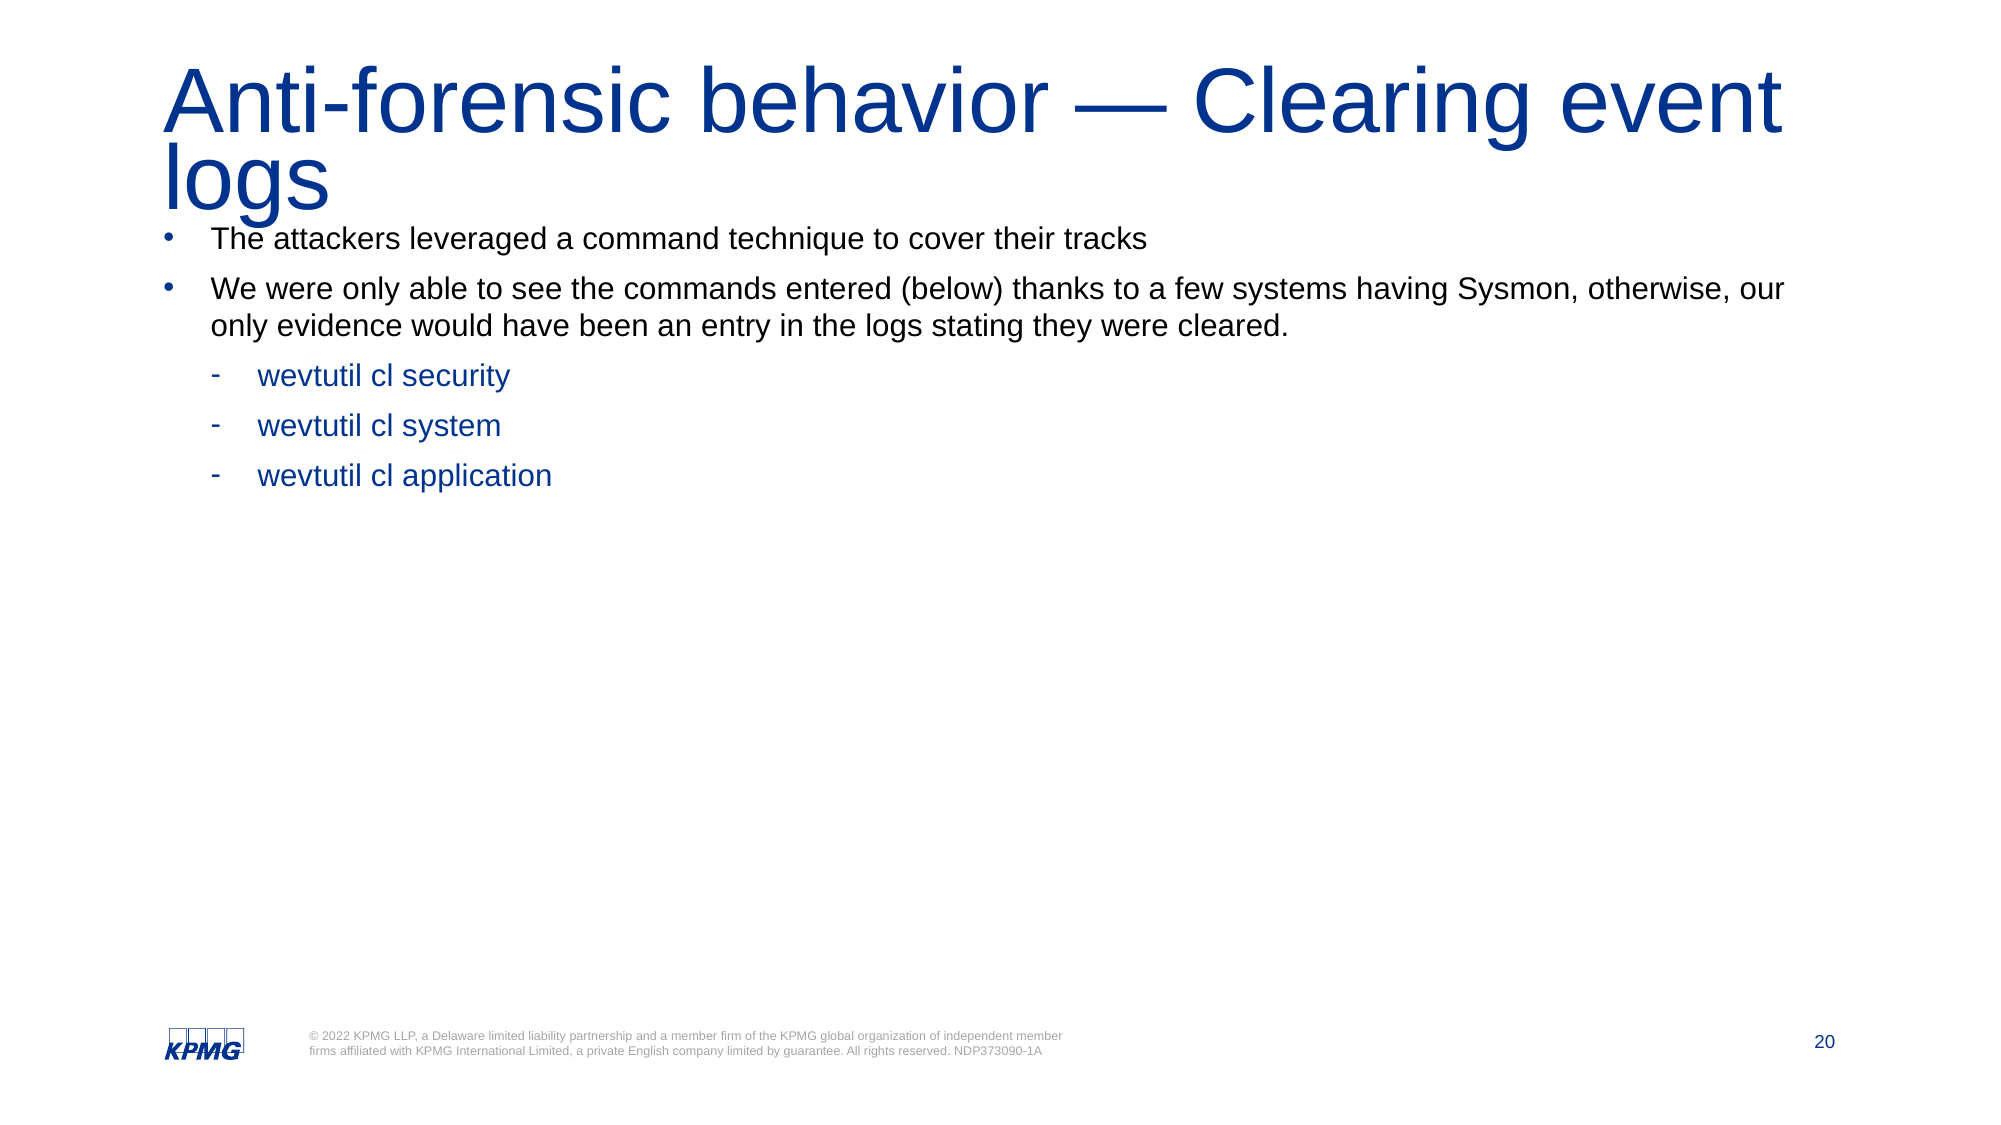

# Anti-forensic behavior — Clearing event logs
The attackers leveraged a command technique to cover their tracks
We were only able to see the commands entered (below) thanks to a few systems having Sysmon, otherwise, our only evidence would have been an entry in the logs stating they were cleared.
wevtutil cl security
wevtutil cl system
wevtutil cl application